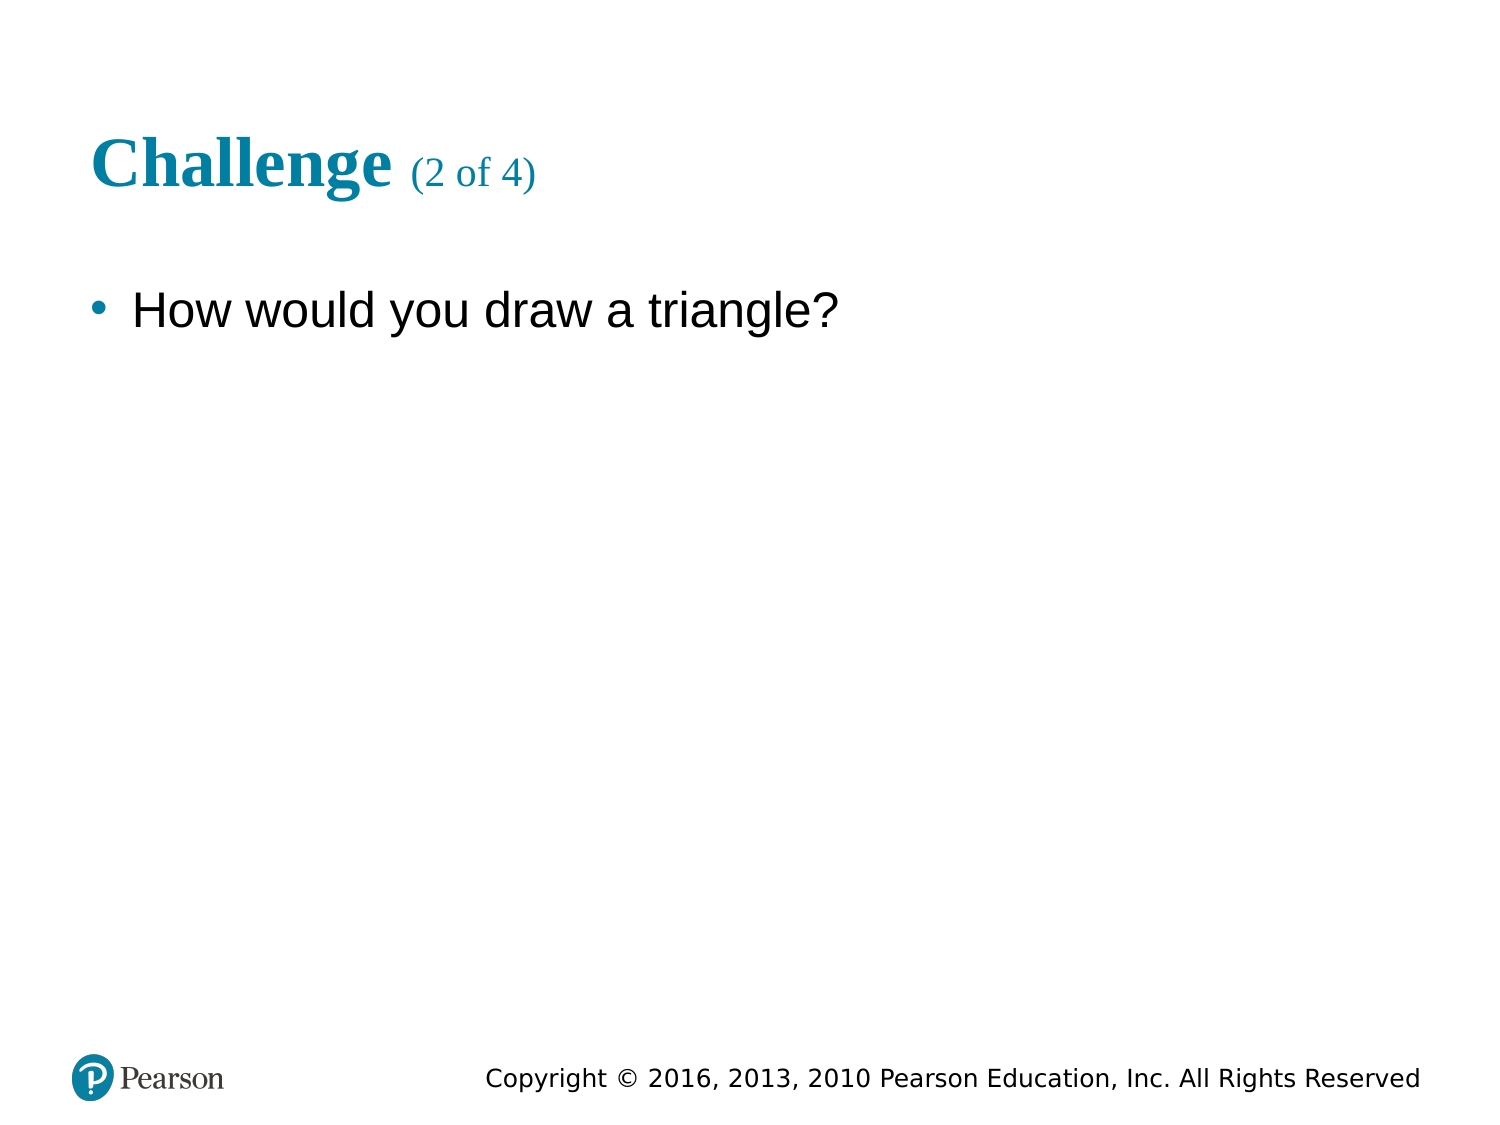

# Challenge (2 of 4)
How would you draw a triangle?